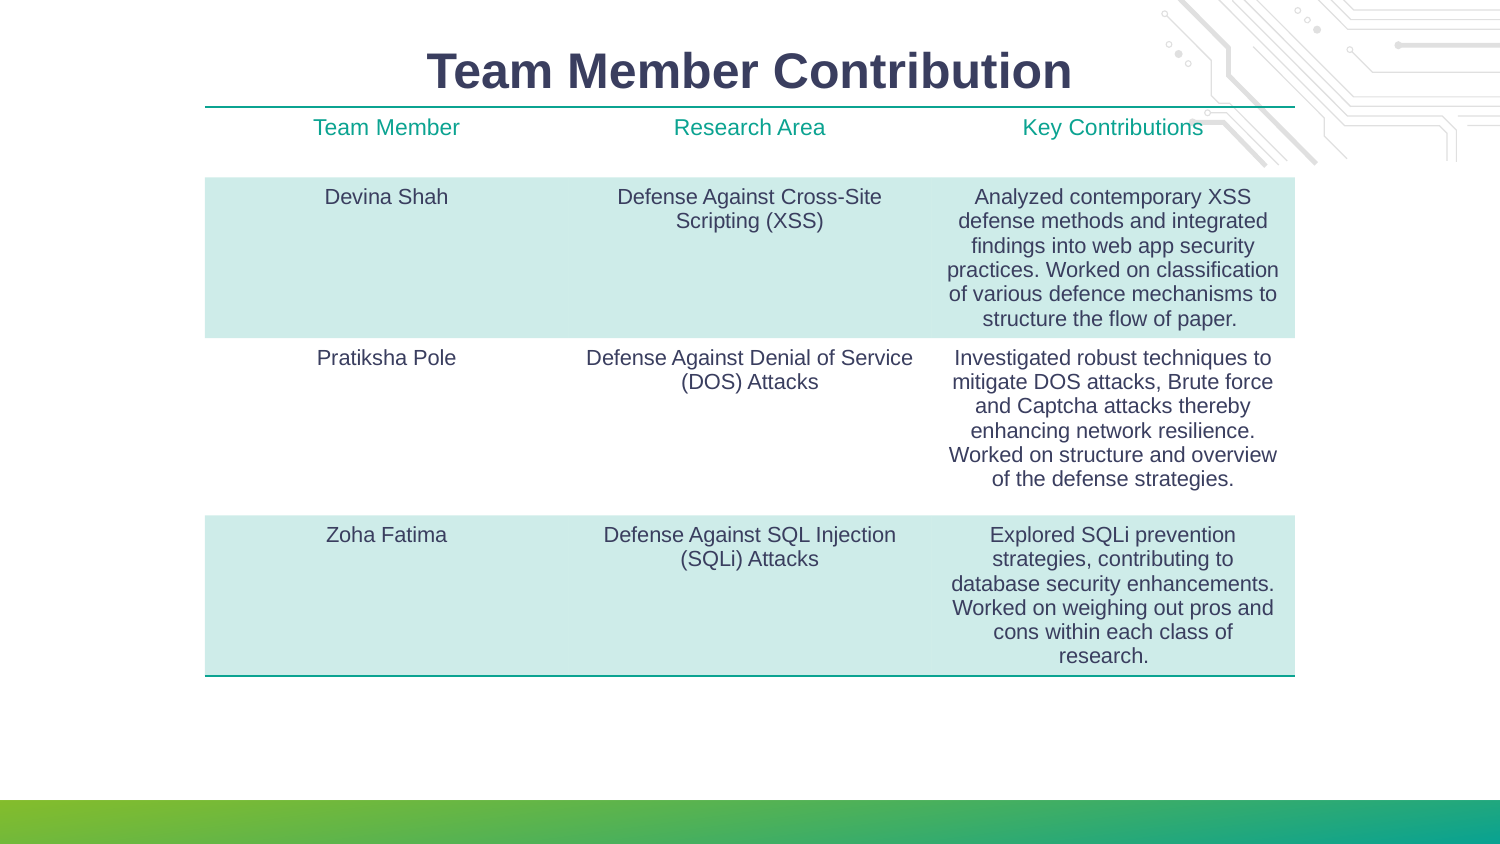

# Team Member Contribution
| Team Member | Research Area | Key Contributions |
| --- | --- | --- |
| Devina Shah | Defense Against Cross-Site Scripting (XSS) | Analyzed contemporary XSS defense methods and integrated findings into web app security practices. Worked on classification of various defence mechanisms to structure the flow of paper. |
| Pratiksha Pole | Defense Against Denial of Service (DOS) Attacks | Investigated robust techniques to mitigate DOS attacks, Brute force and Captcha attacks thereby enhancing network resilience. Worked on structure and overview of the defense strategies. |
| Zoha Fatima | Defense Against SQL Injection (SQLi) Attacks | Explored SQLi prevention strategies, contributing to database security enhancements. Worked on weighing out pros and cons within each class of research. |